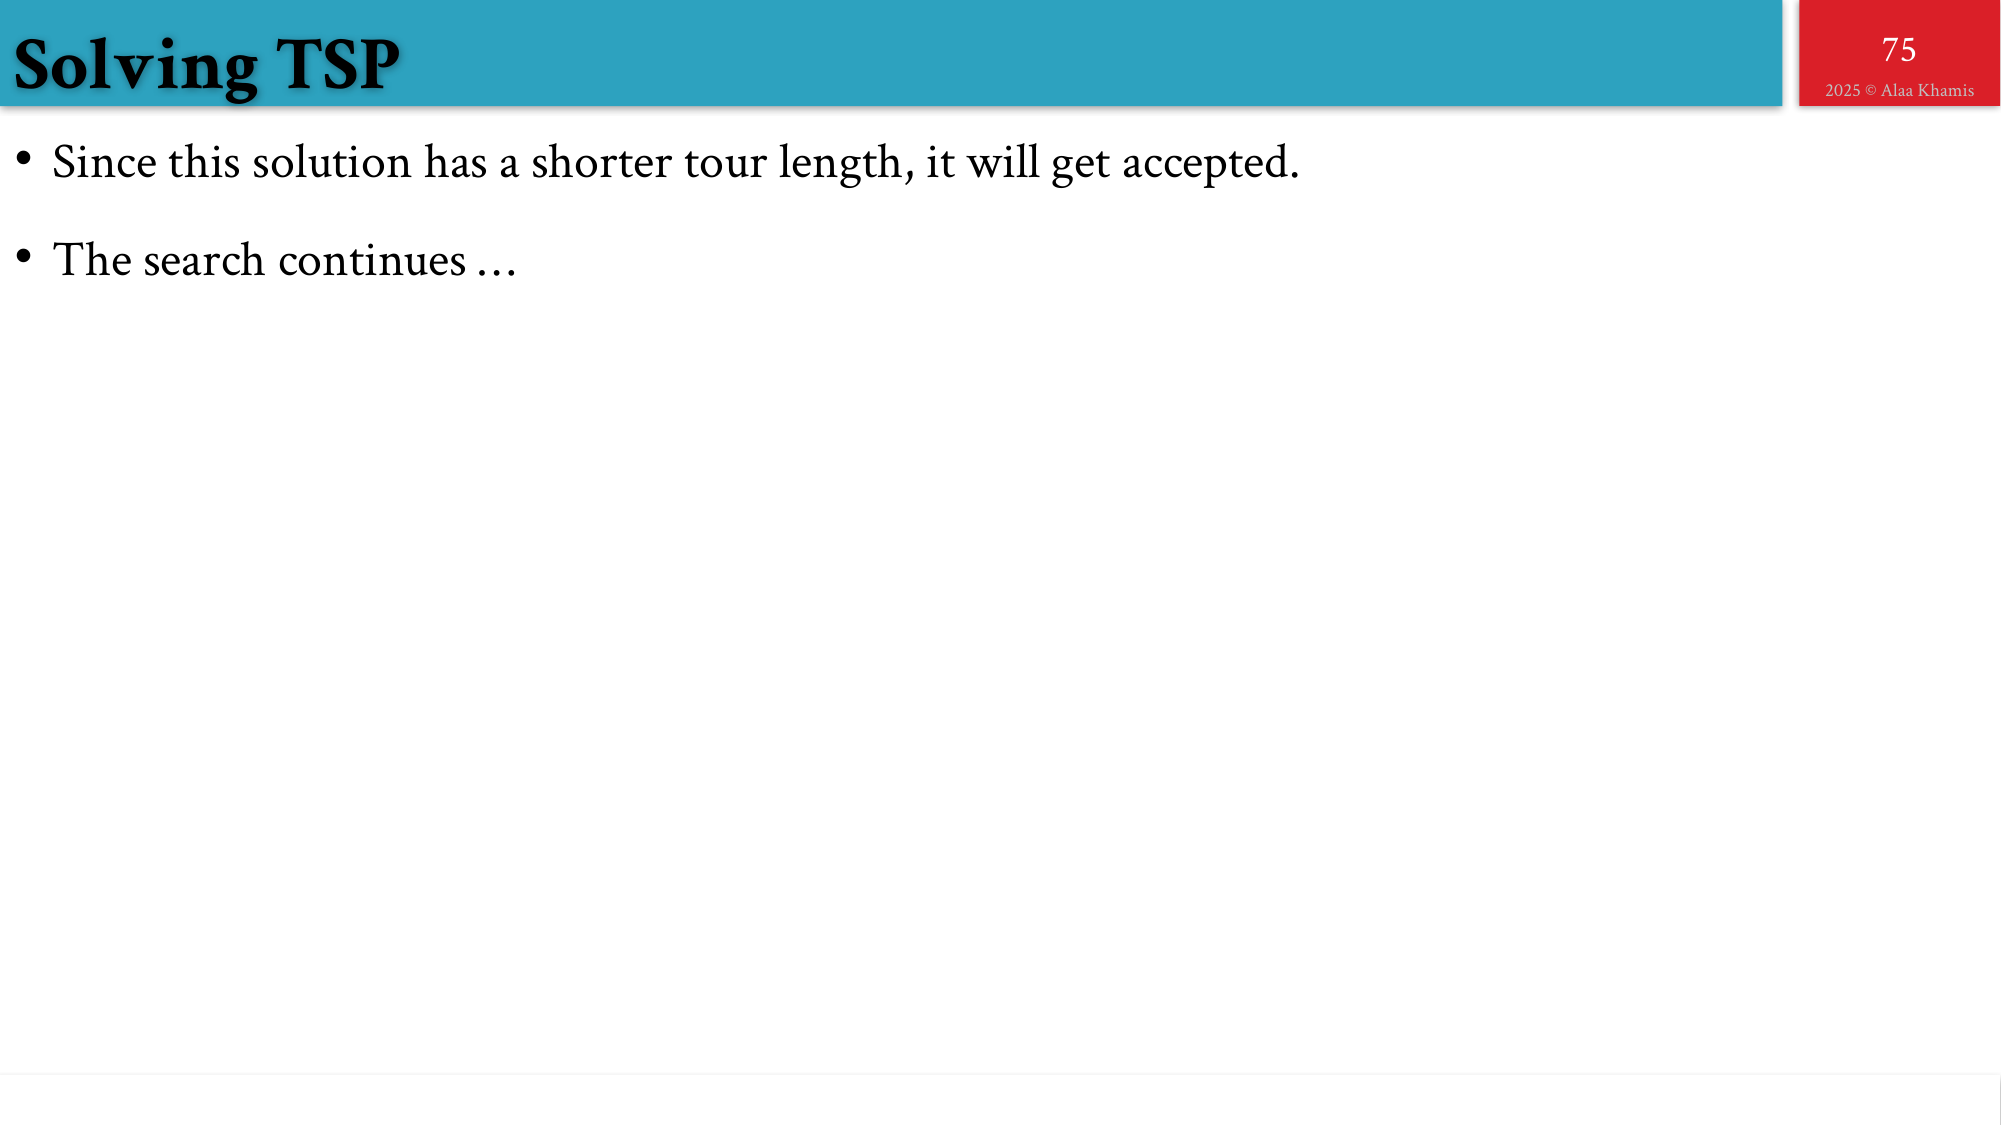

Solving TSP
Since this solution has a shorter tour length, it will get accepted.
The search continues …